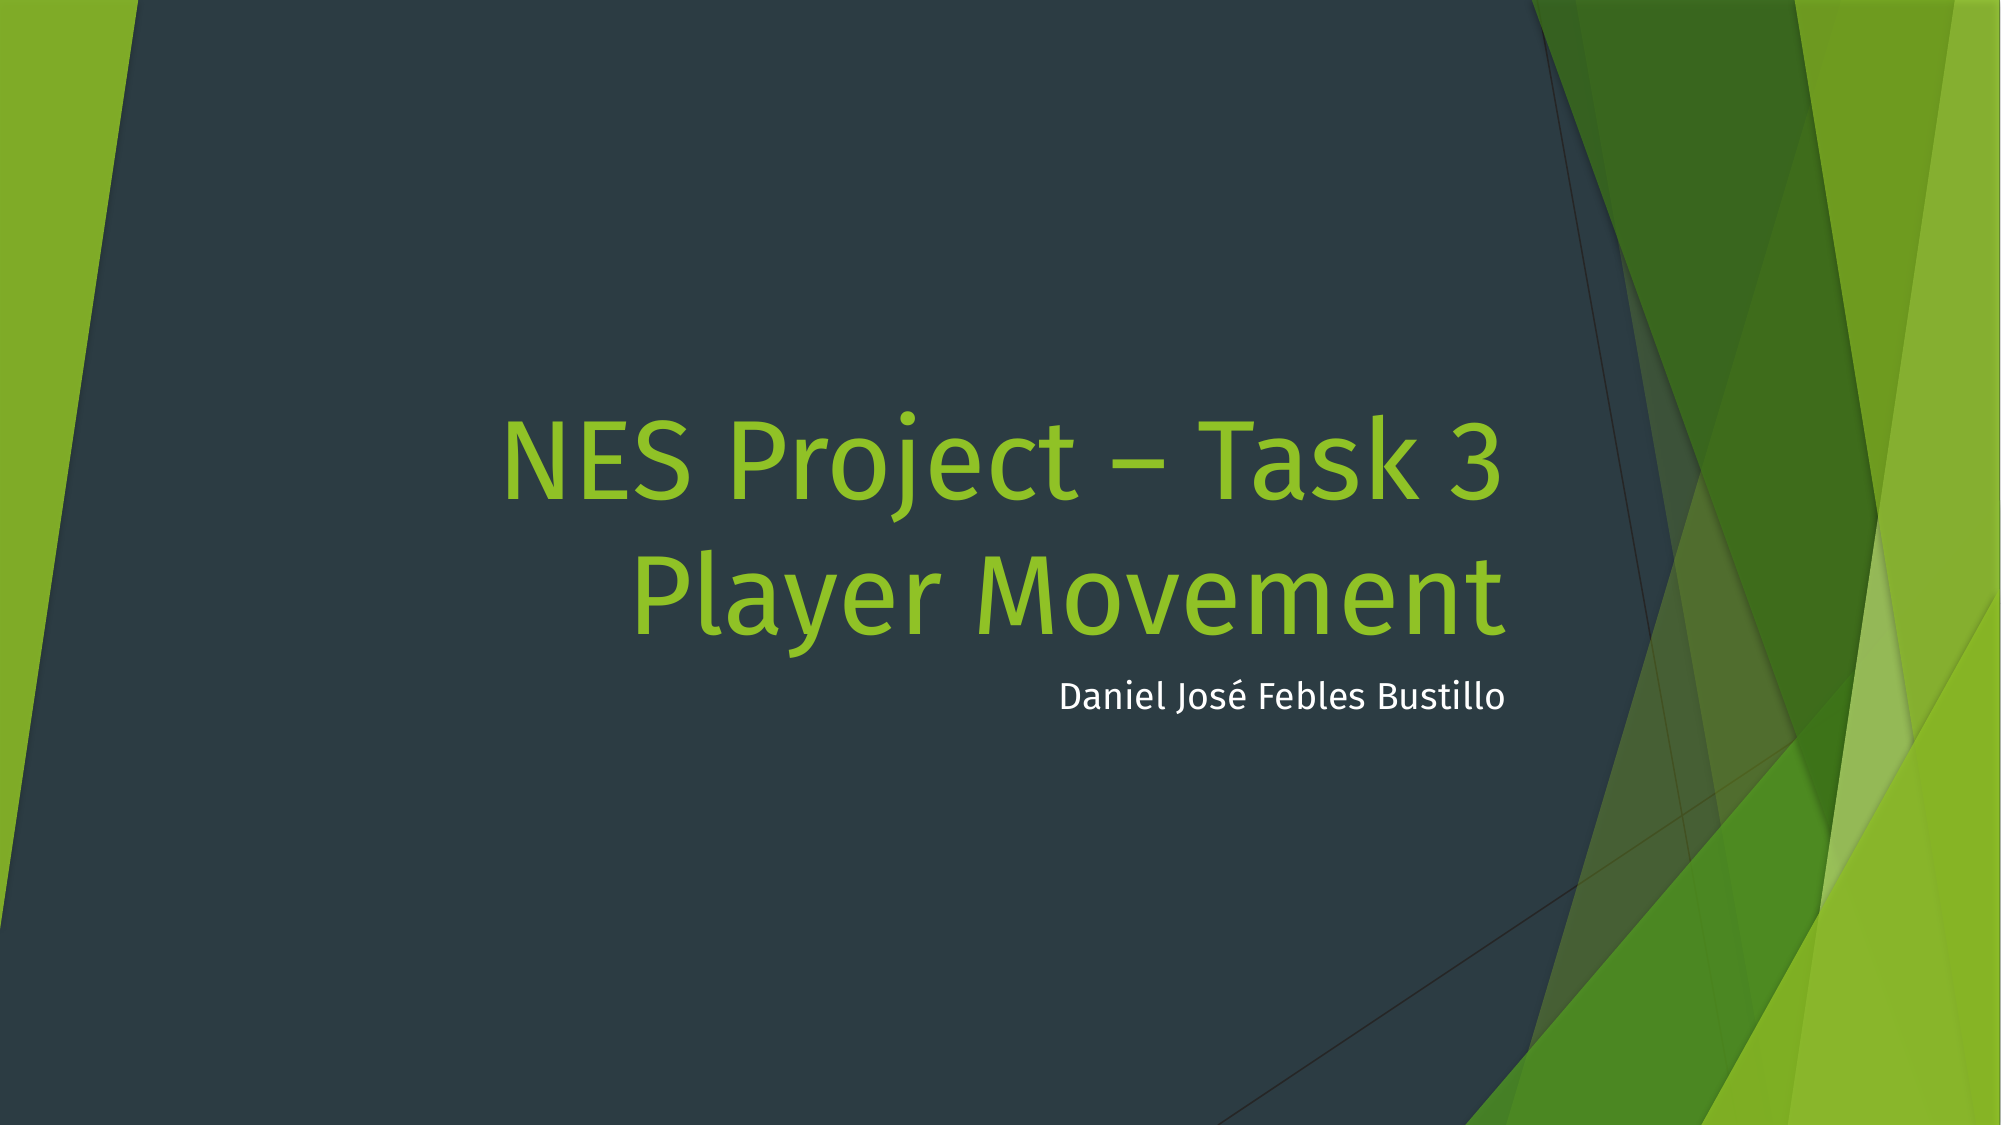

# NES Project – Task 3 Player Movement
Daniel José Febles Bustillo